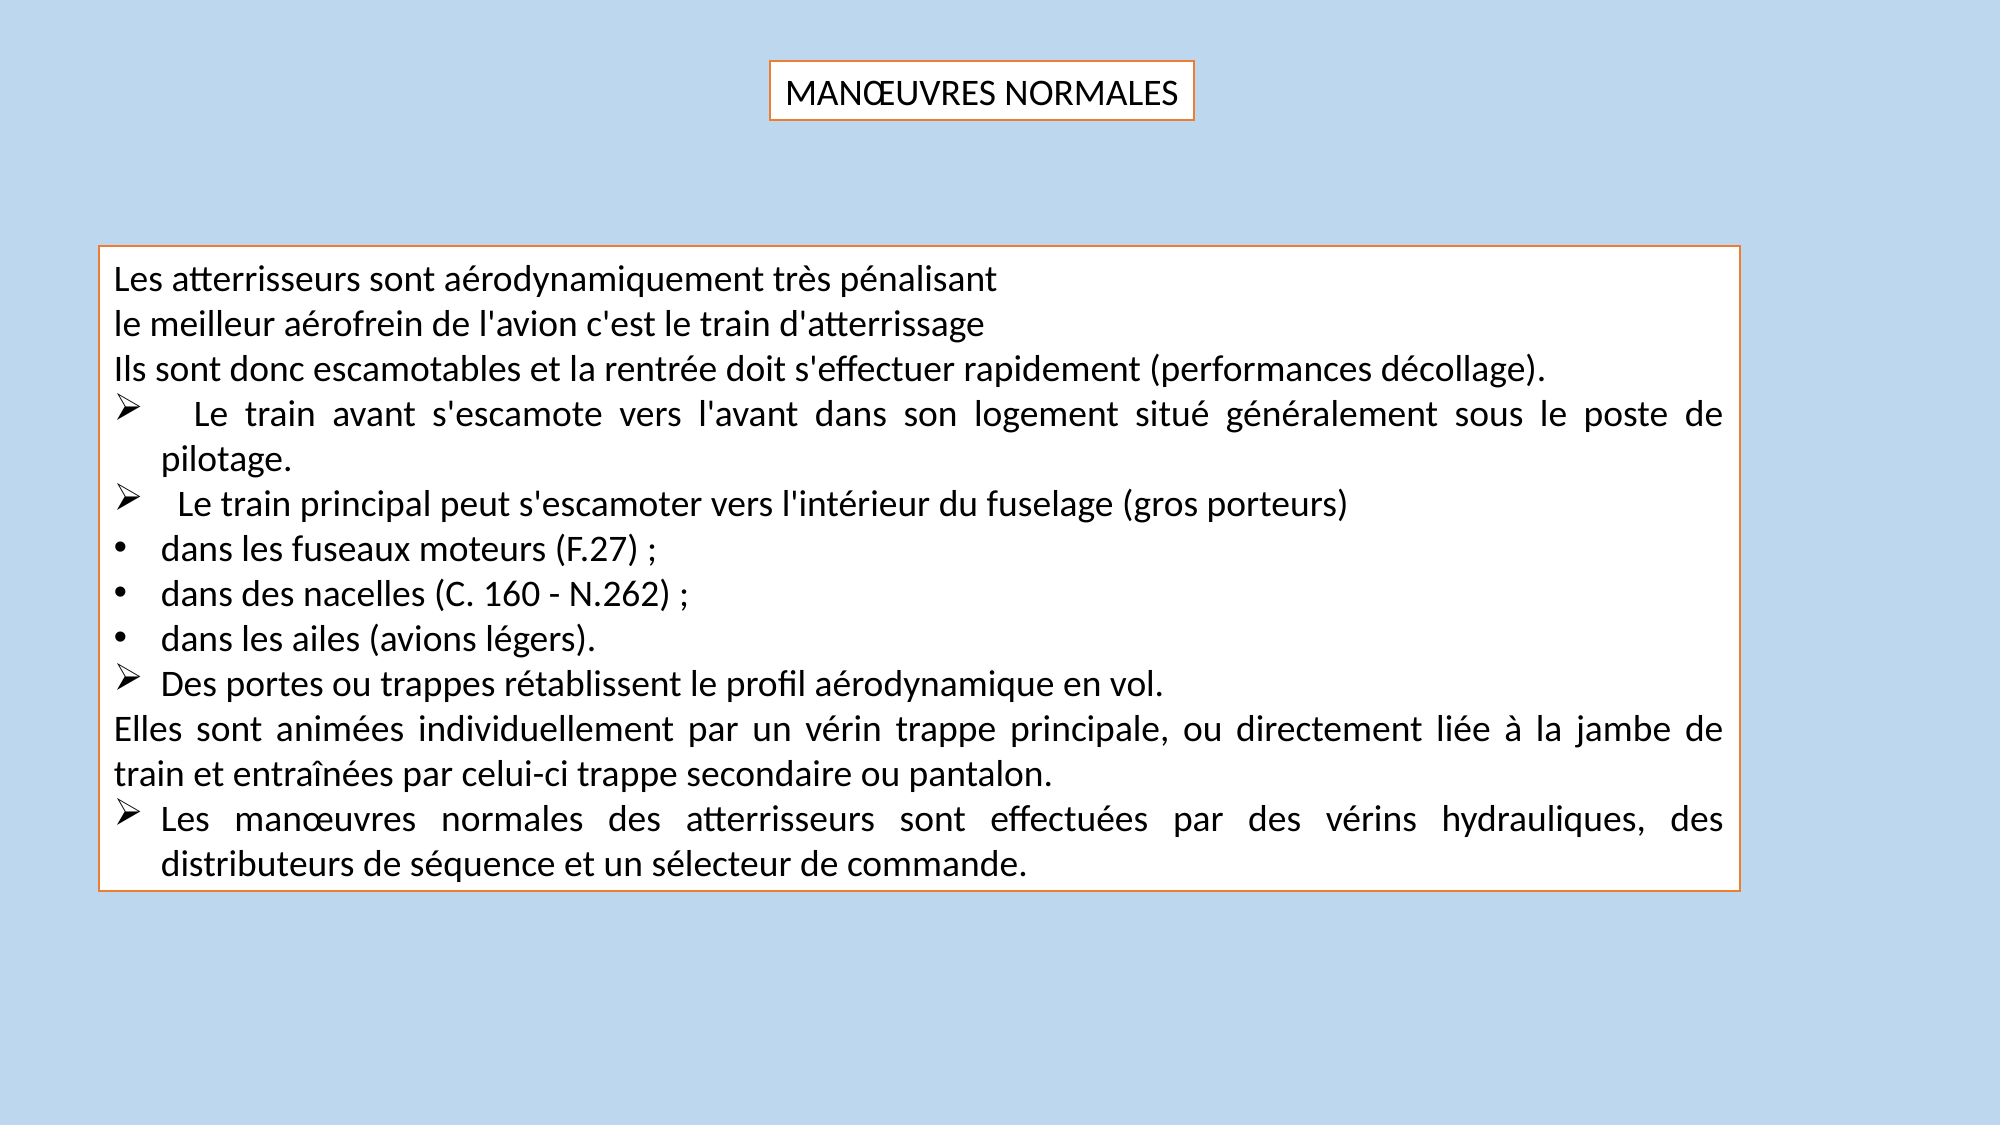

MANŒUVRES NORMALES
Les atterrisseurs sont aérodynamiquement très pénalisant
le meilleur aérofrein de l'avion c'est le train d'atterrissage
Ils sont donc escamotables et la rentrée doit s'effectuer rapidement (performances décollage).
  Le train avant s'escamote vers l'avant dans son logement situé généralement sous le poste de pilotage.
  Le train principal peut s'escamoter vers l'intérieur du fuselage (gros porteurs)
dans les fuseaux moteurs (F.27) ;
dans des nacelles (C. 160 - N.262) ;
dans les ailes (avions légers).
Des portes ou trappes rétablissent le profil aérodynamique en vol.
Elles sont animées individuellement par un vérin trappe principale, ou directement liée à la jambe de train et entraînées par celui-ci trappe secondaire ou pantalon.
Les manœuvres normales des atterrisseurs sont effectuées par des vérins hydrauliques, des distributeurs de séquence et un sélecteur de commande.